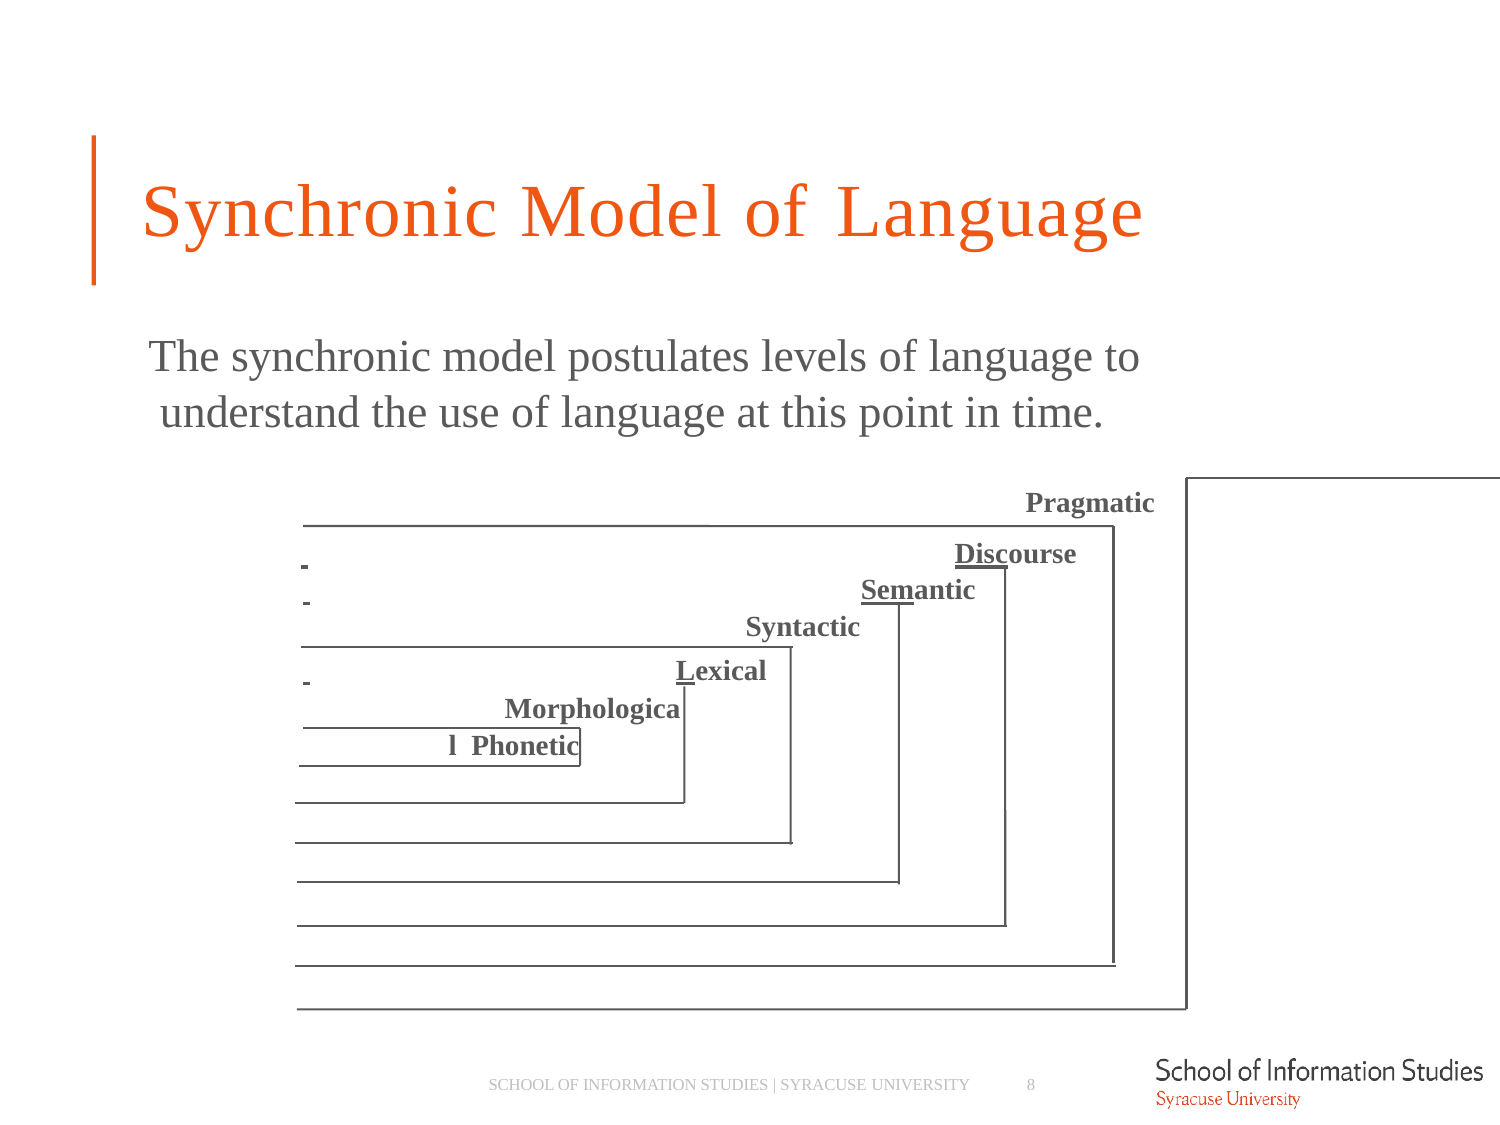

# Synchronic Model of Language
The synchronic model postulates levels of language to  understand the use of language at this point in time.
Pragmatic
 	Discourse
 	Semantic
Syntactic
 	Lexical
Morphological  Phonetic

SCHOOL OF INFORMATION STUDIES | SYRACUSE UNIVERSITY
8